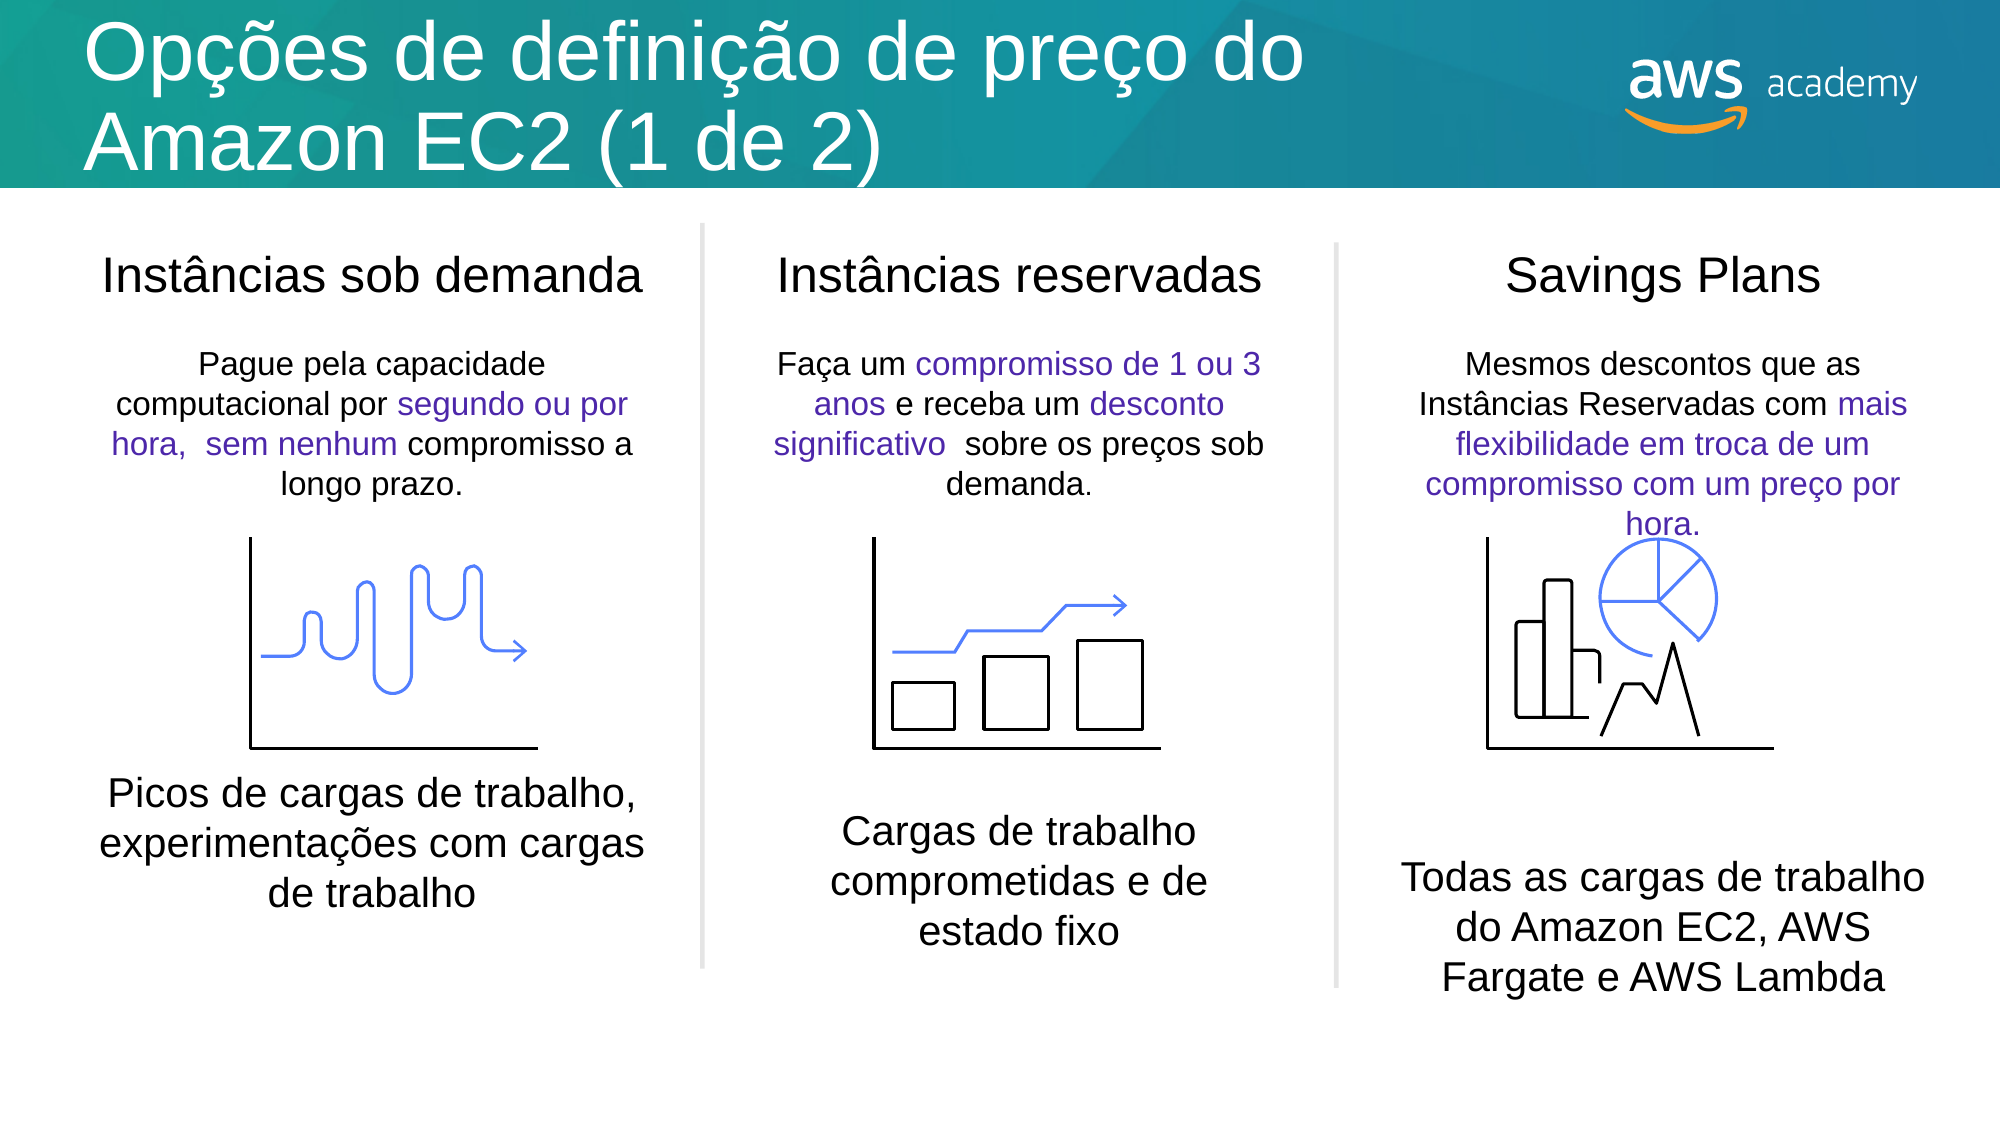

# Opções de definição de preço do Amazon EC2 (1 de 2)
Savings Plans
Mesmos descontos que as Instâncias Reservadas com mais flexibilidade em troca de um compromisso com um preço por hora.

Todas as cargas de trabalho do Amazon EC2, AWS Fargate e AWS Lambda

Instâncias sob demanda
Pague pela capacidade computacional por segundo ou por hora,  sem nenhum compromisso a longo prazo.

Picos de cargas de trabalho, experimentações com cargas de trabalho

Instâncias reservadas
Faça um compromisso de 1 ou 3 anos e receba um desconto significativo  sobre os preços sob demanda.

Cargas de trabalho comprometidas e de estado fixo